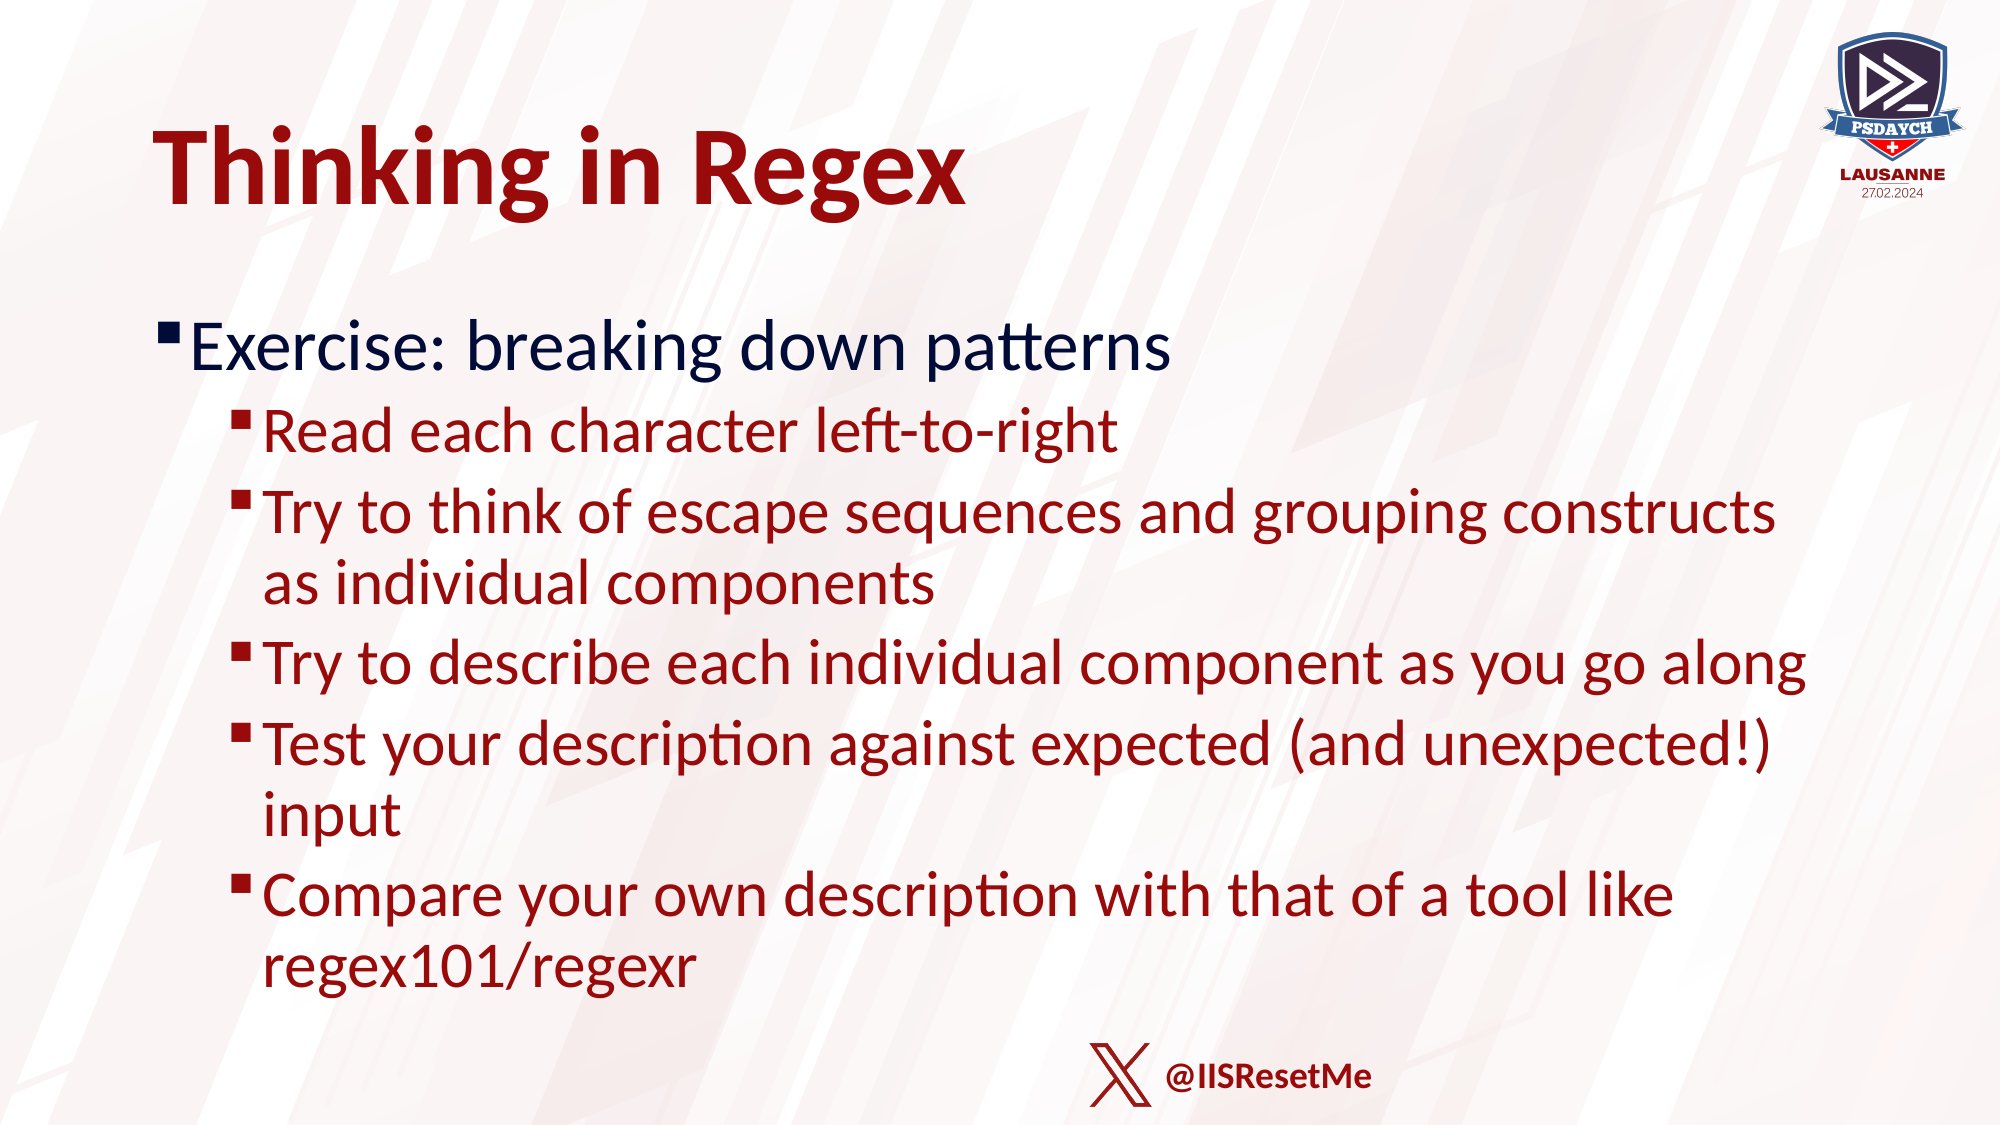

# Thinking in Regex
Exercise: breaking down patterns
Read each character left-to-right
Try to think of escape sequences and grouping constructs as individual components
Try to describe each individual component as you go along
Test your description against expected (and unexpected!) input
Compare your own description with that of a tool like regex101/regexr